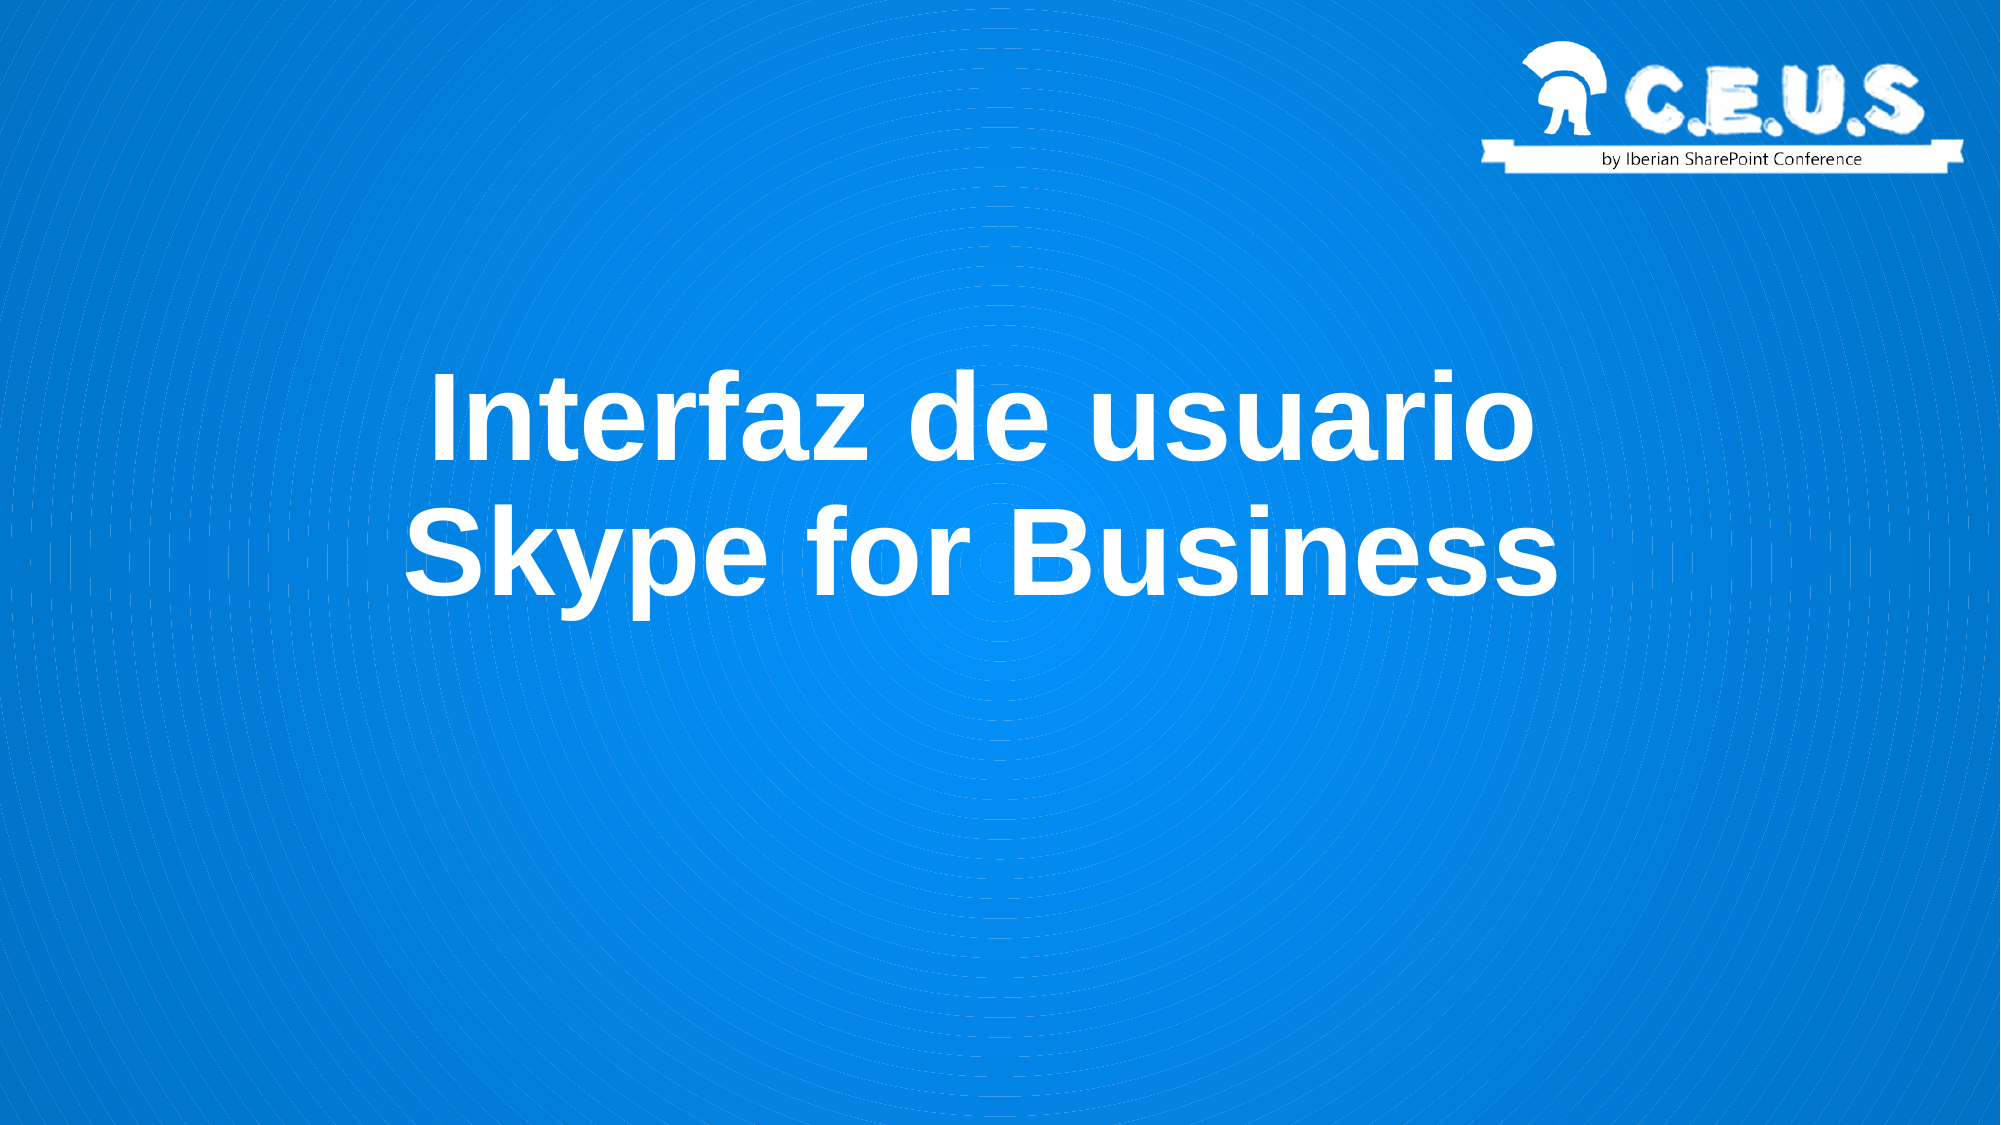

# Interfaz de usuario Skype for Business